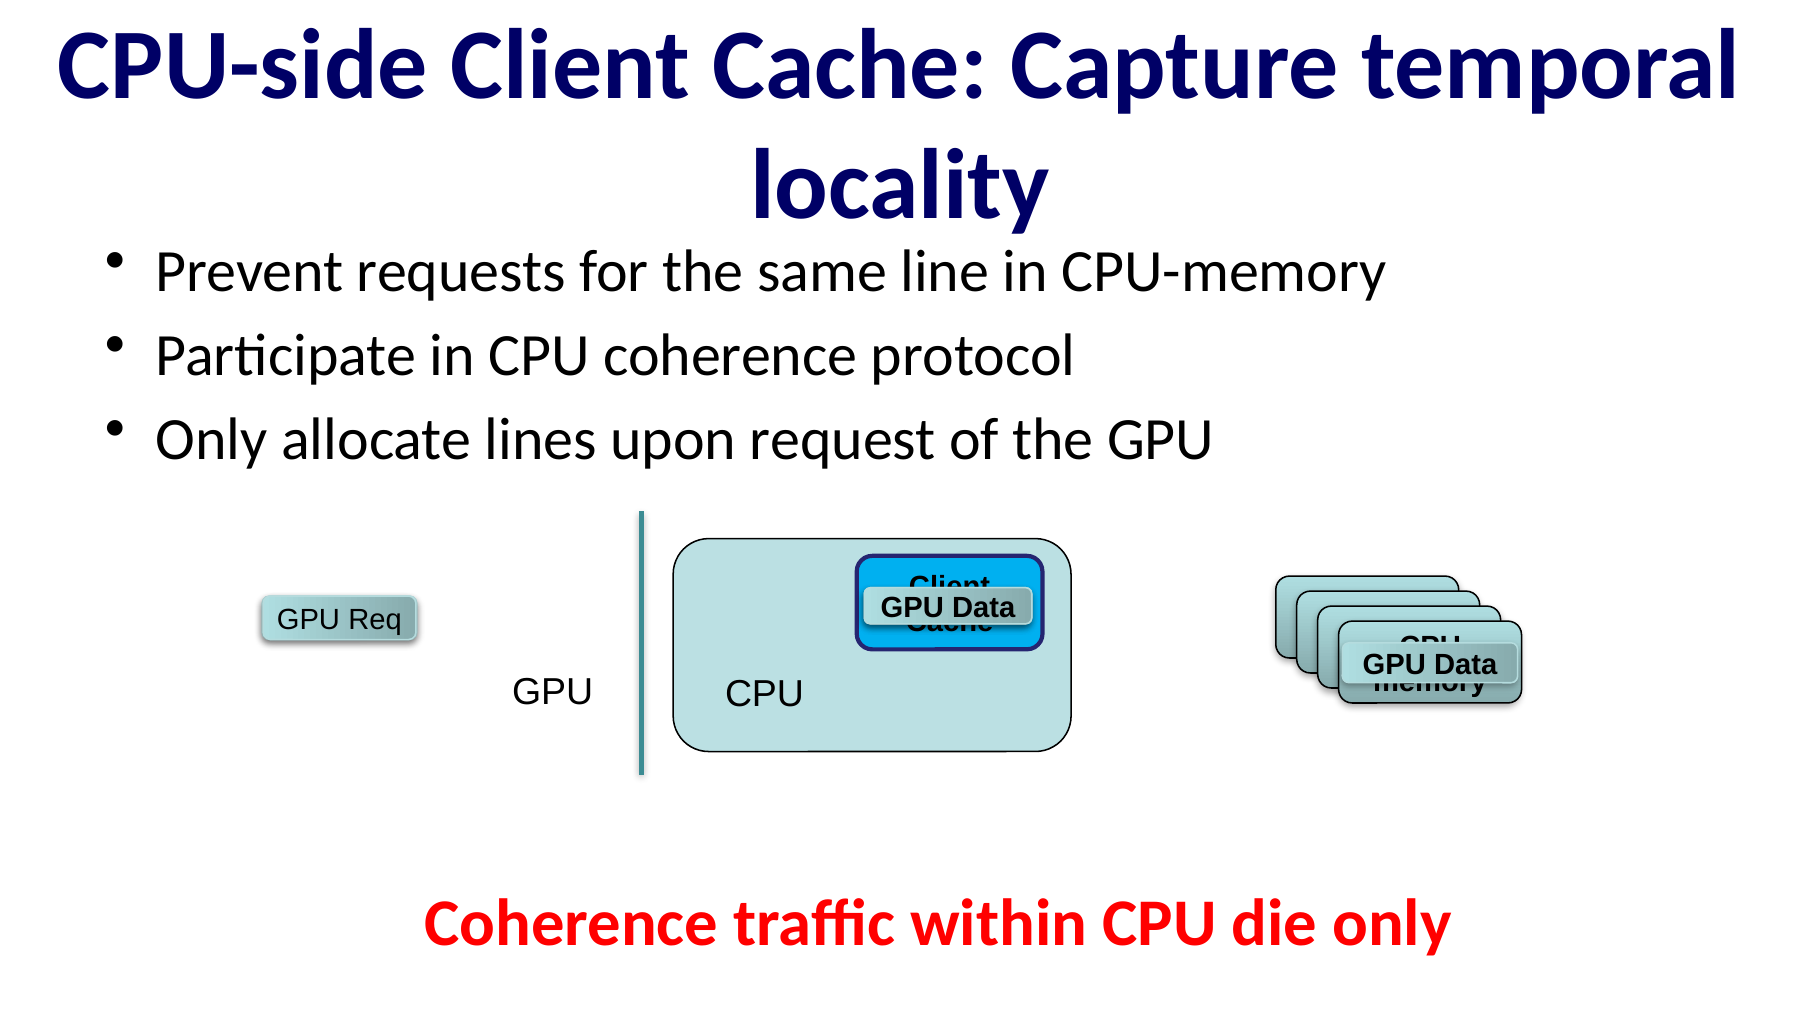

# CPU-side Client Cache: Capture temporal locality

Prevent requests for the same line in CPU-memory
Participate in CPU coherence protocol
Only allocate lines upon request of the GPU
GPU Data
GPU Data

GPU Req
GPU Req
Client Cache
GPU Data
DDR4
DDR4
DDR4
CPU
memory
GPU
CPU
Coherence traffic within CPU die only